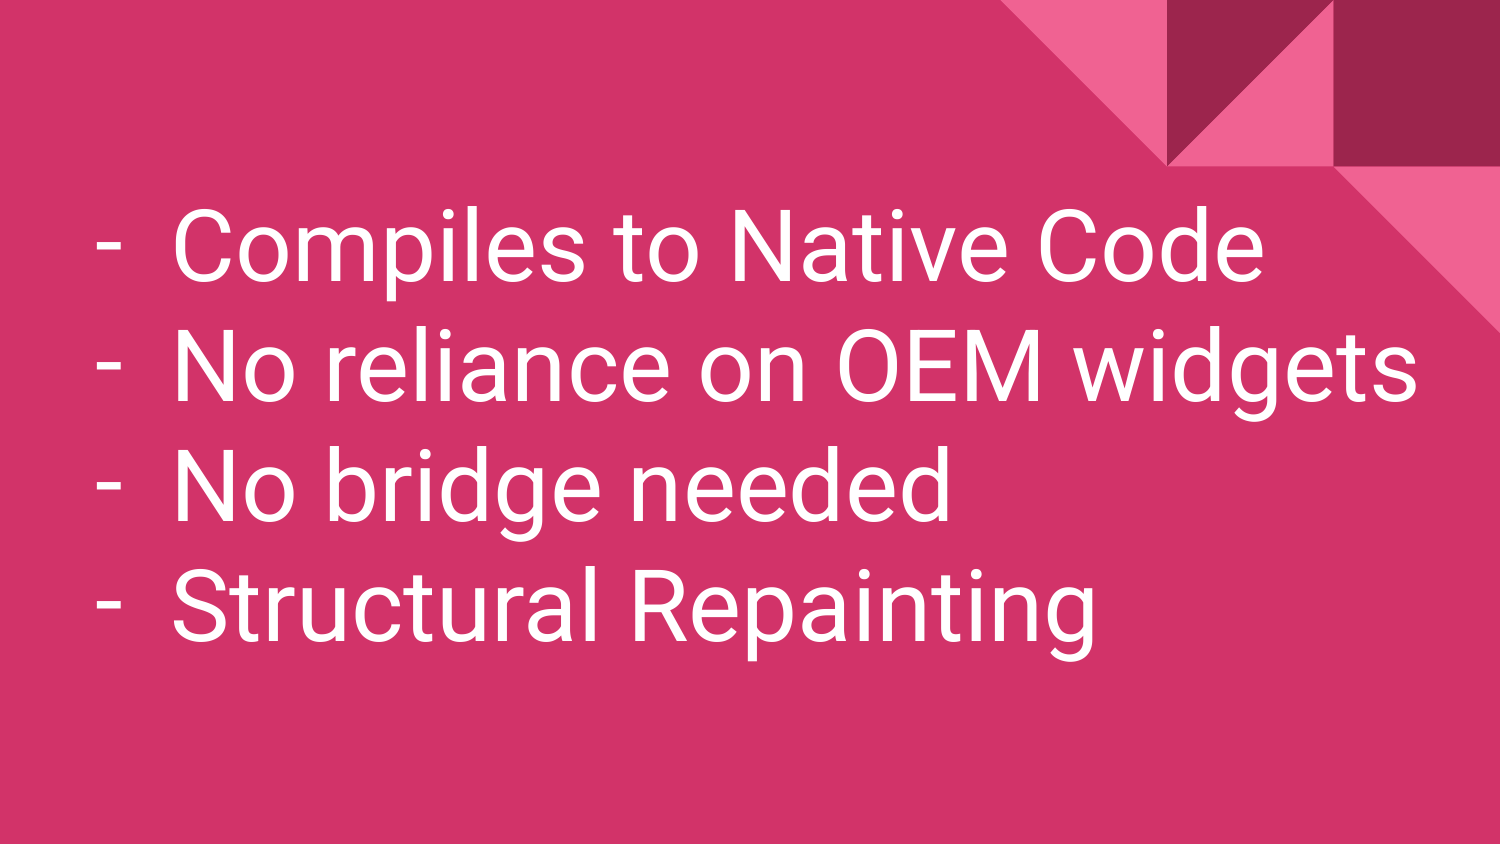

# Compiles to Native Code
No reliance on OEM widgets
No bridge needed
Structural Repainting